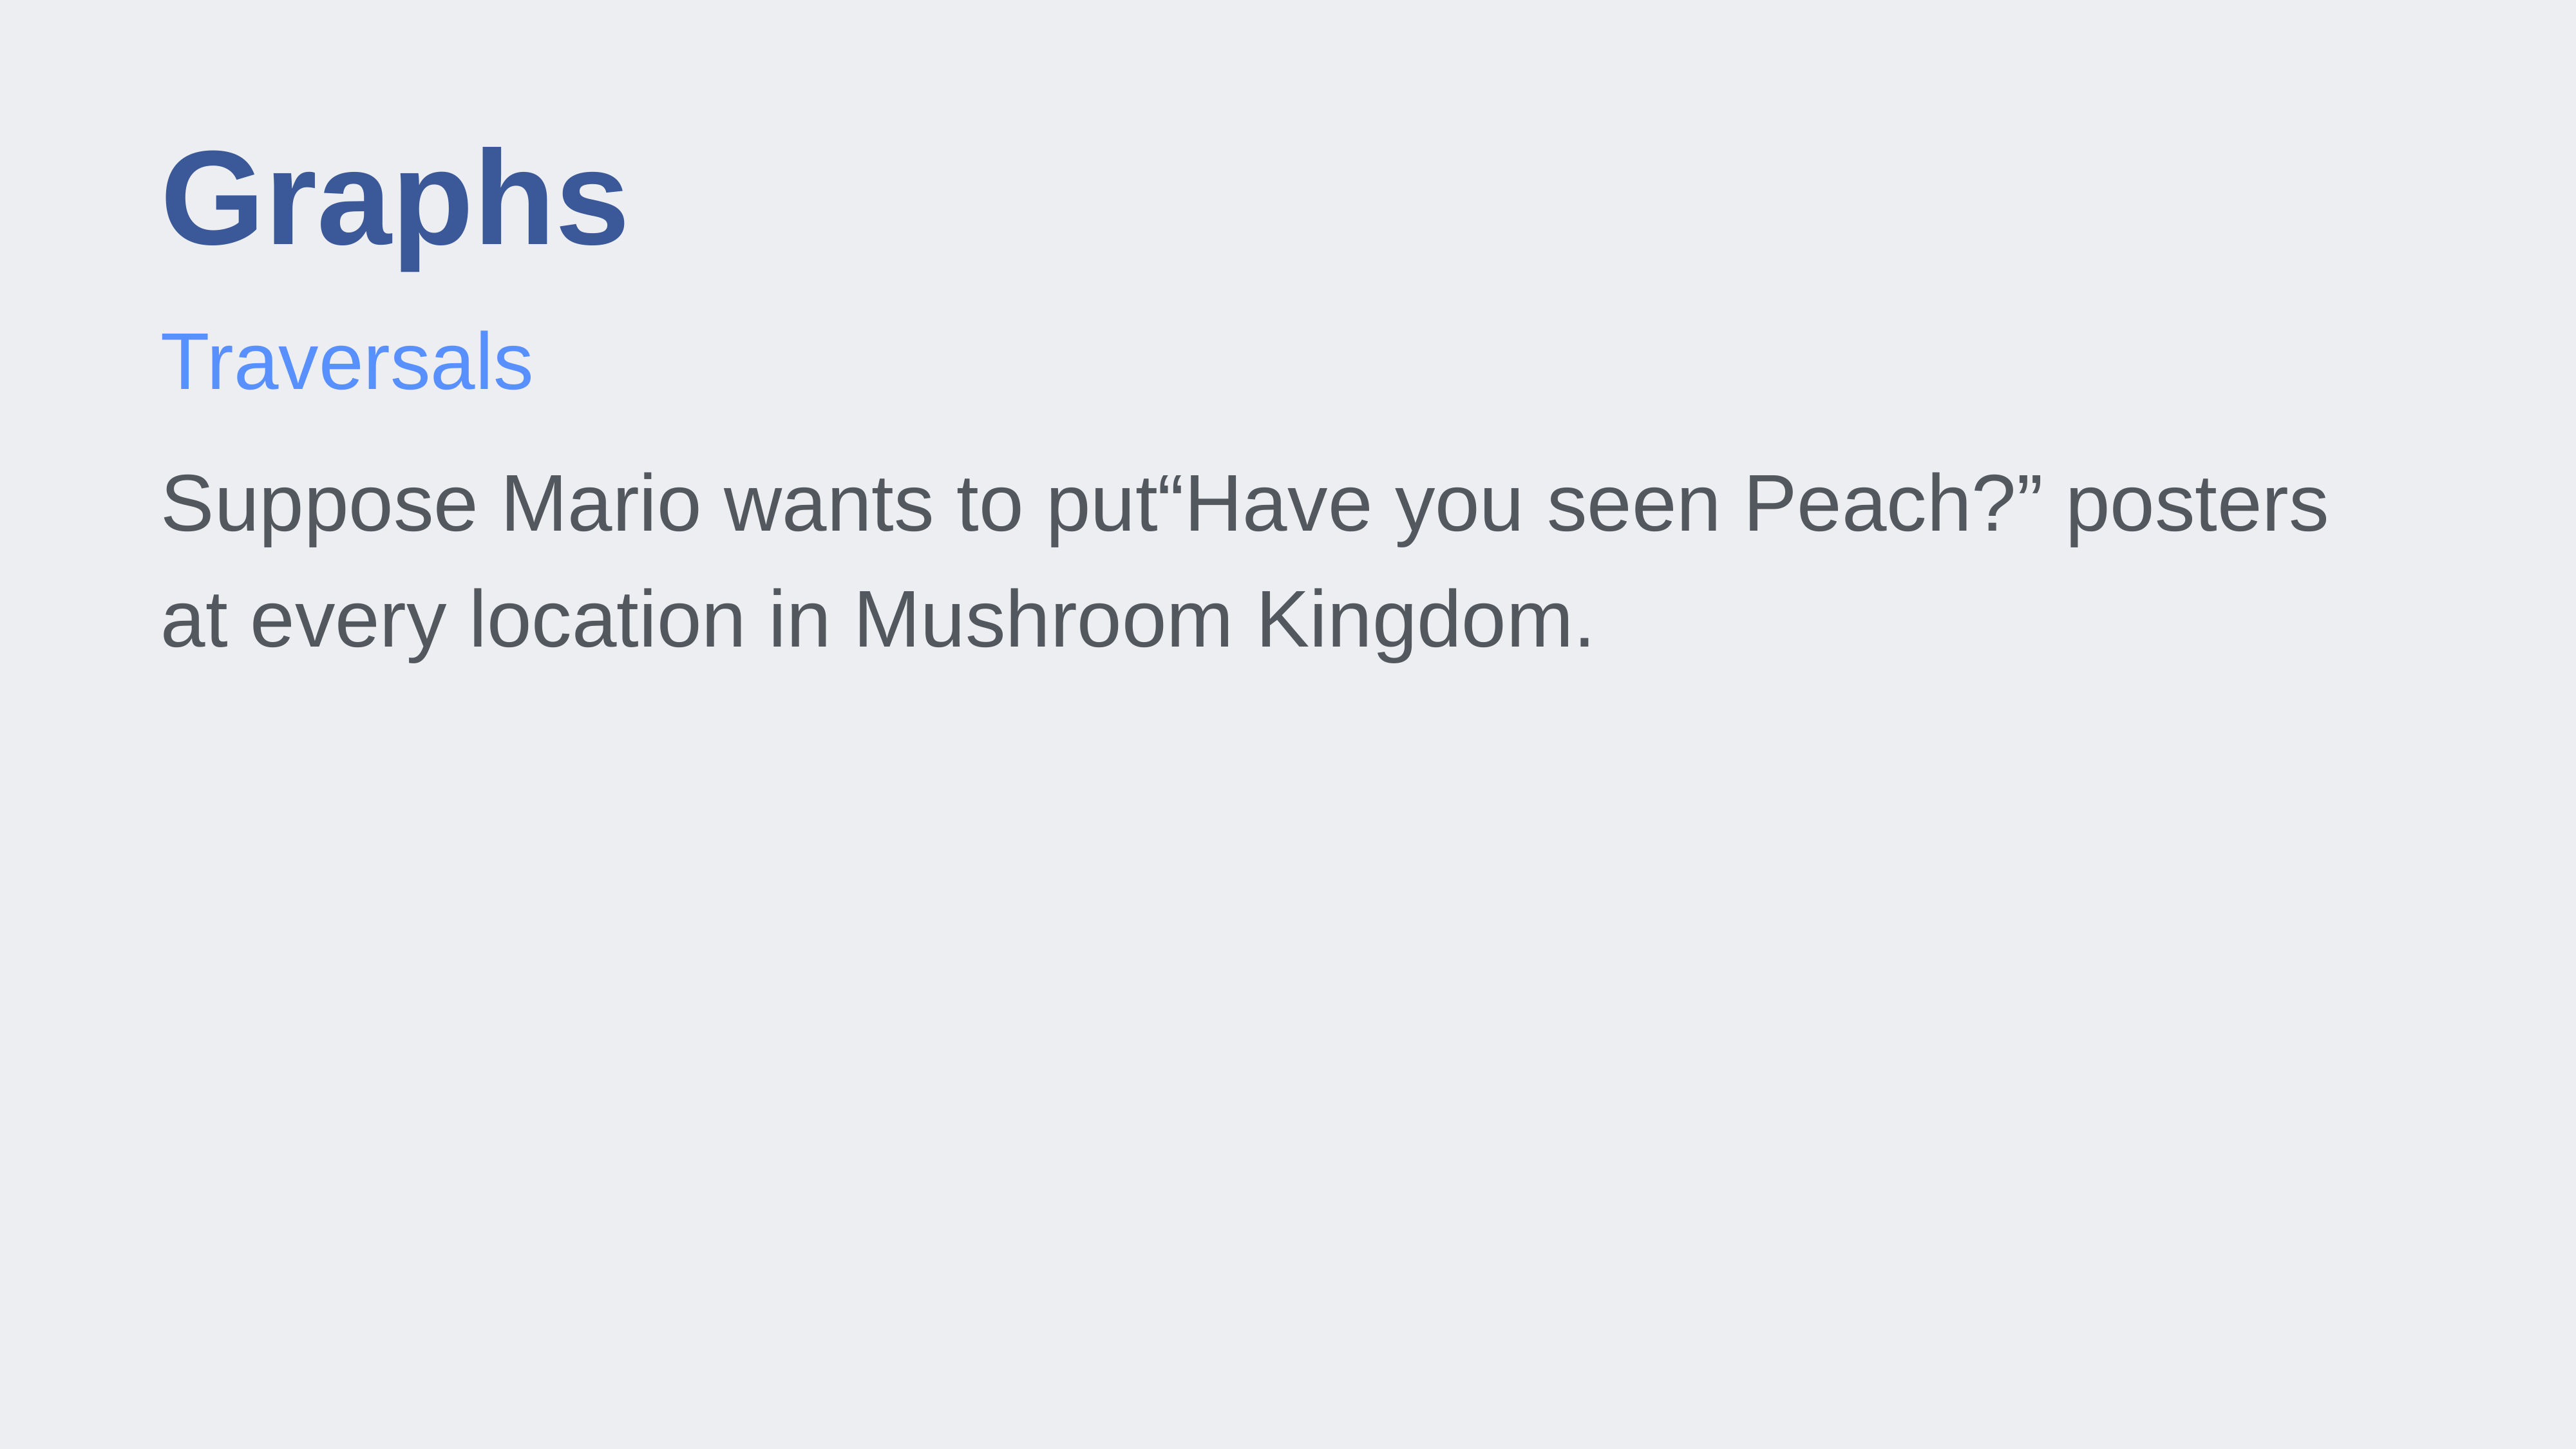

# Graphs
Traversals
Suppose Mario wants to put“Have you seen Peach?” posters at every location in Mushroom Kingdom.